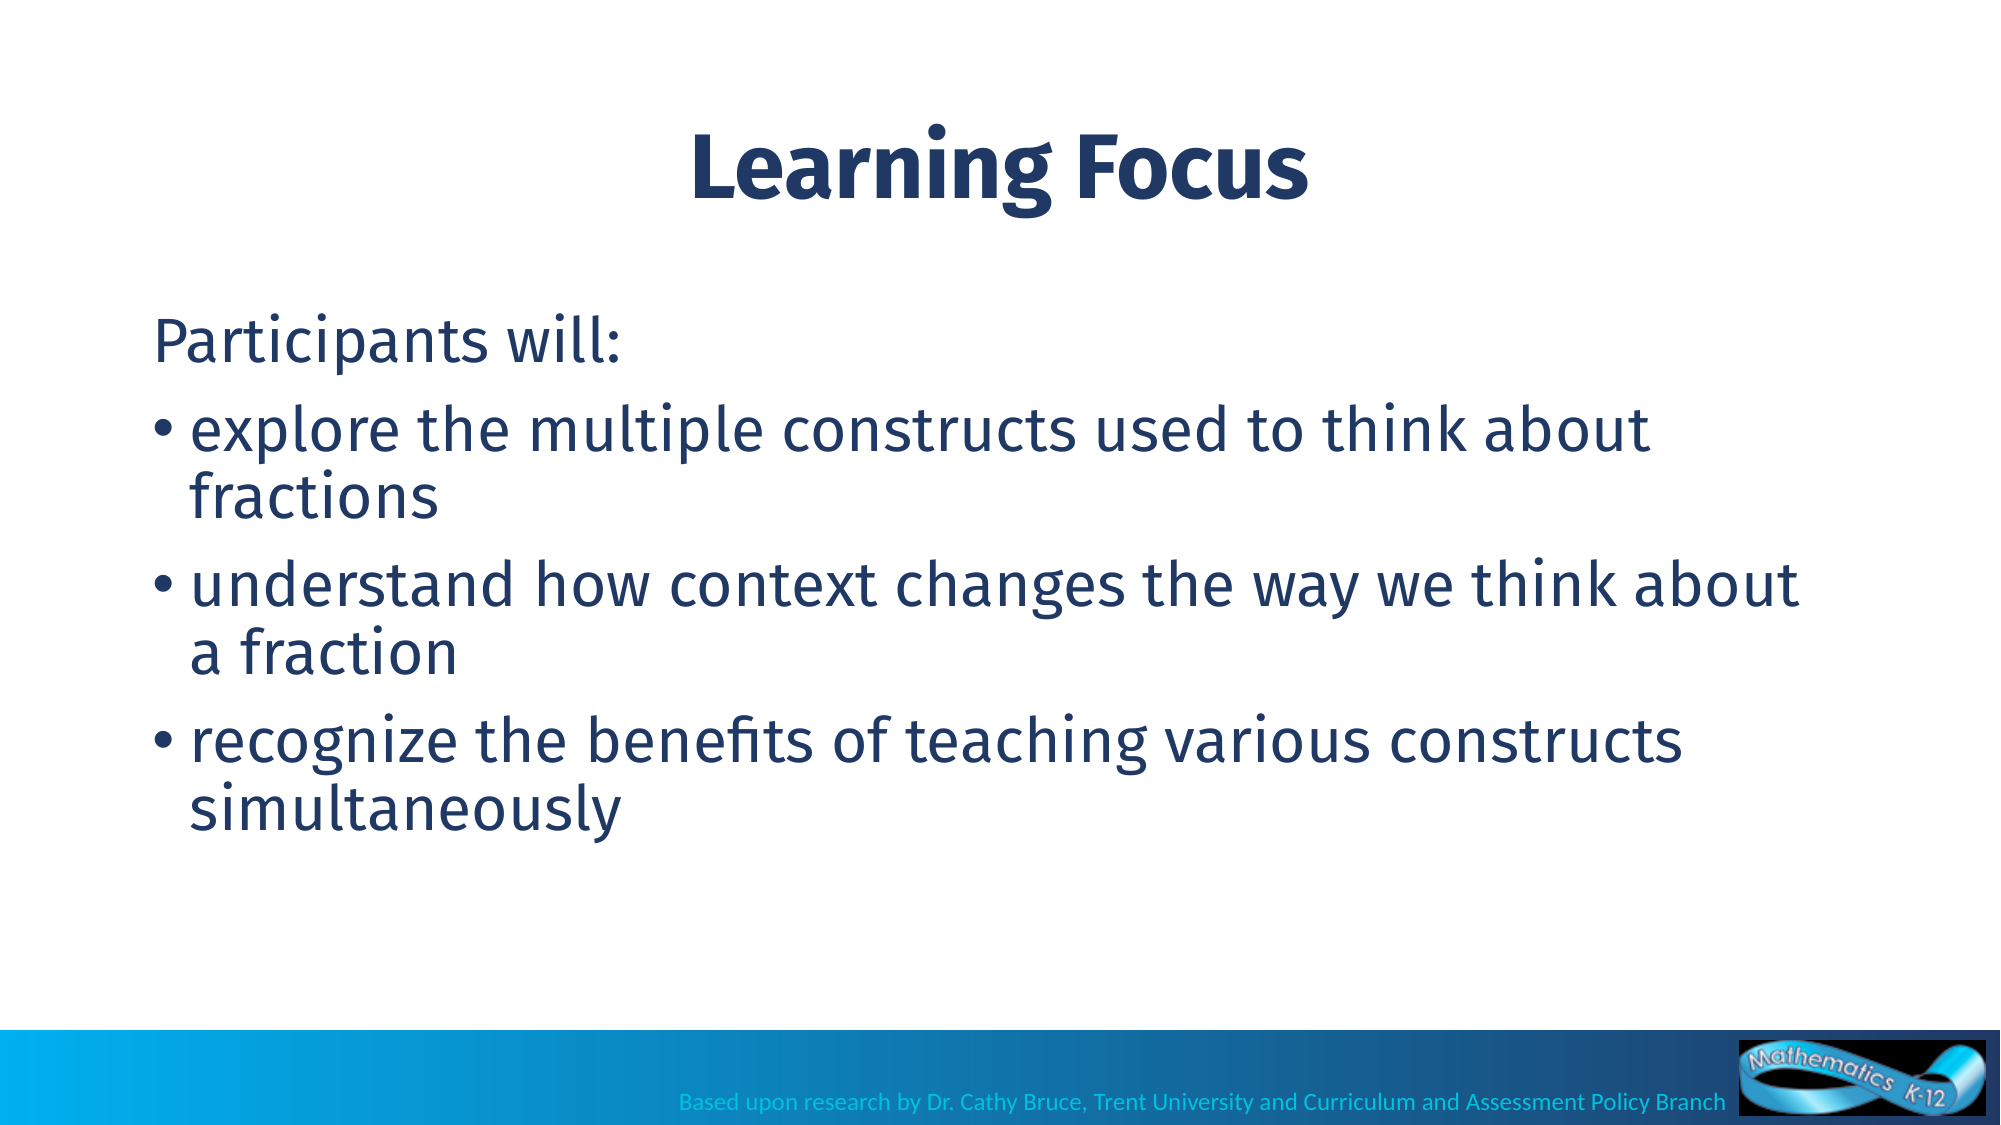

# Learning Focus
Participants will:
explore the multiple constructs used to think about fractions
understand how context changes the way we think about a fraction
recognize the benefits of teaching various constructs simultaneously